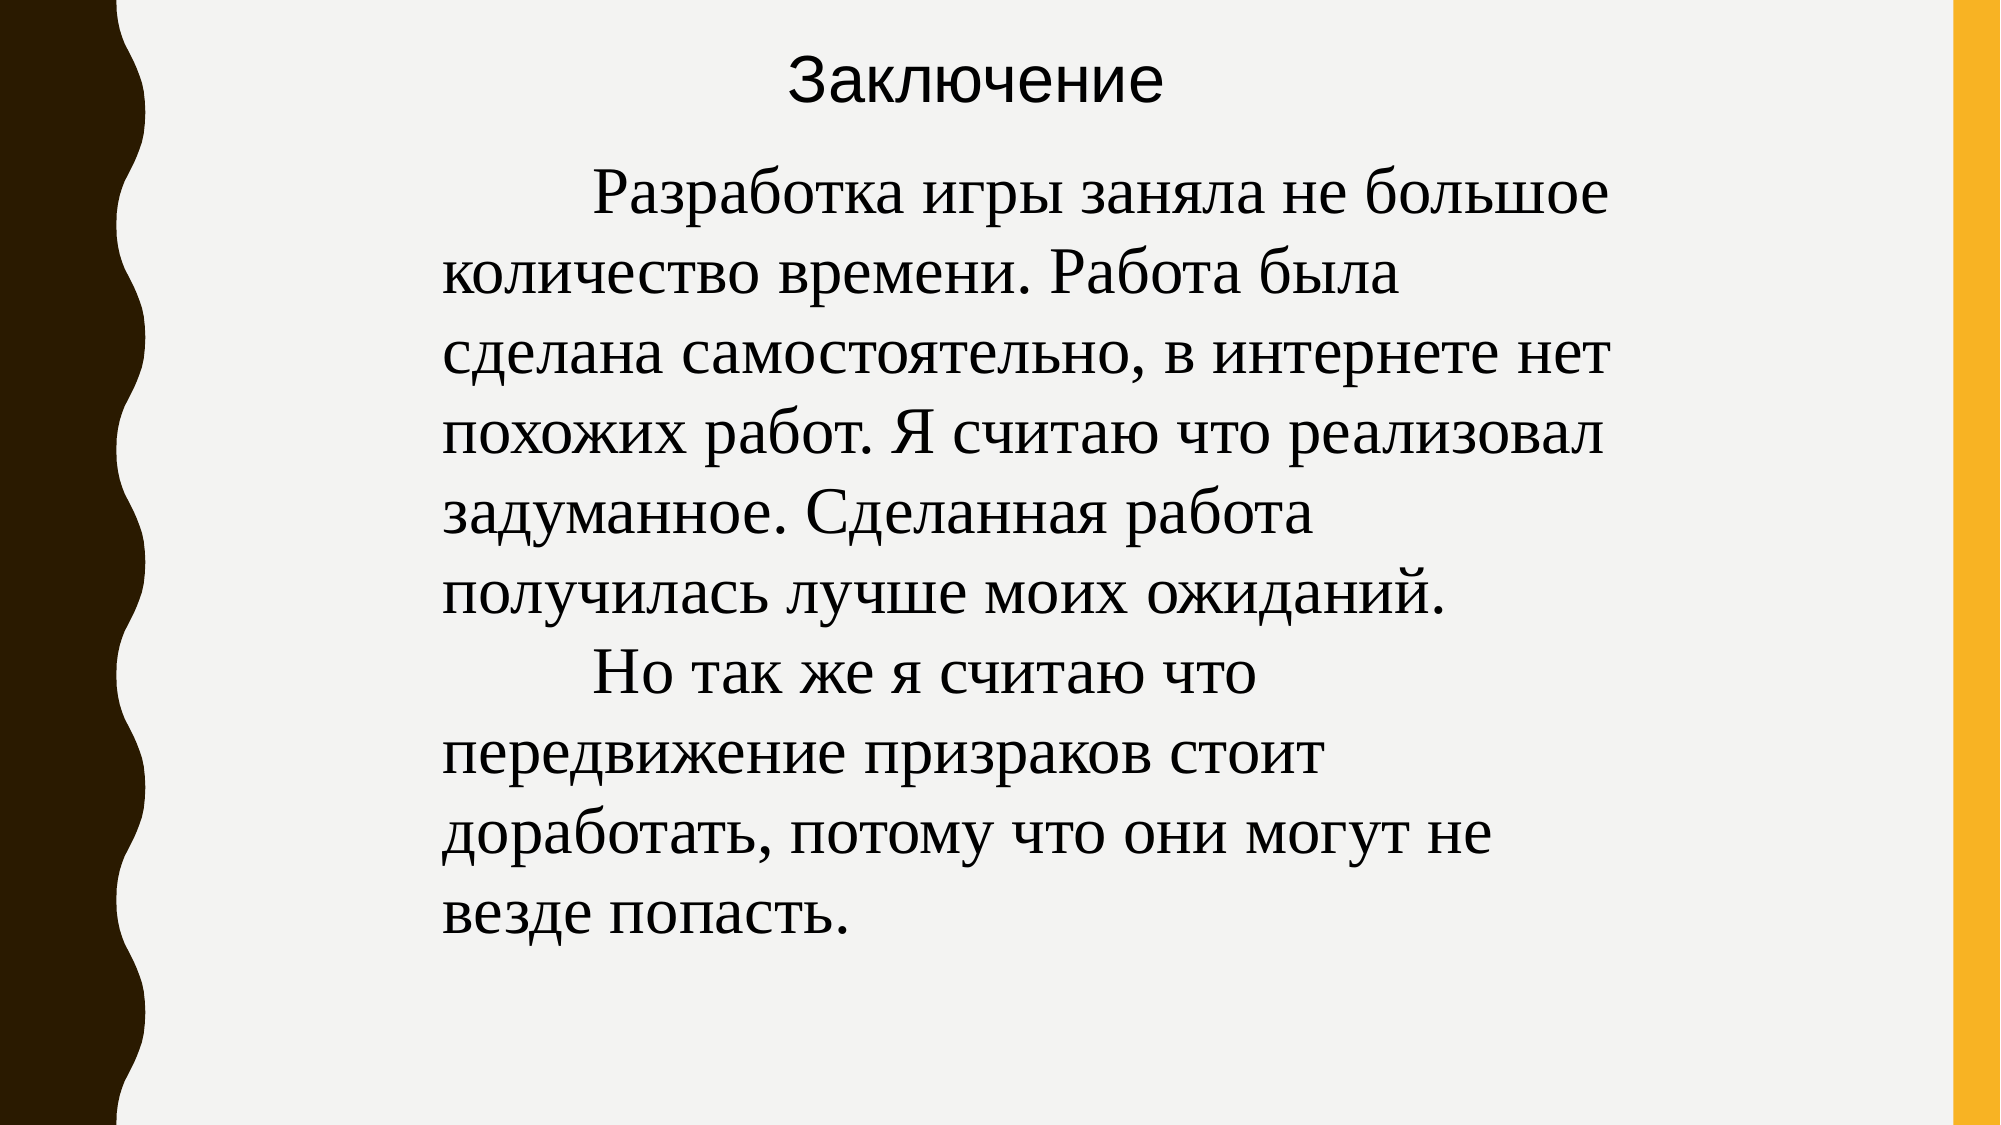

Заключение
	Разработка игры заняла не большое количество времени. Работа была сделана самостоятельно, в интернете нет похожих работ. Я считаю что реализовал задуманное. Сделанная работа получилась лучше моих ожиданий.
	Но так же я считаю что передвижение призраков стоит доработать, потому что они могут не везде попасть.